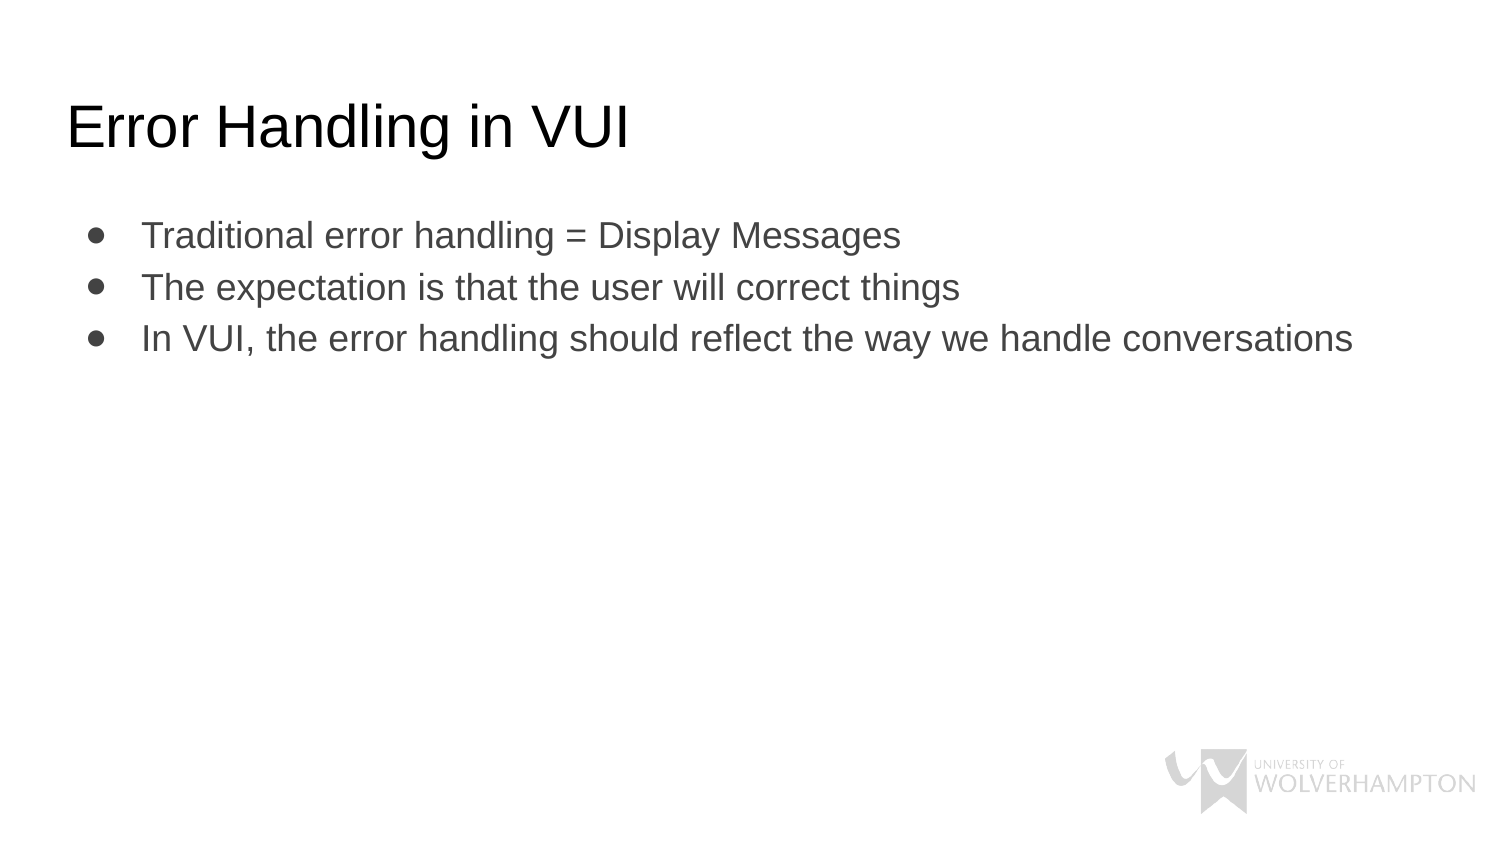

# Error Handling in VUI
Traditional error handling = Display Messages
The expectation is that the user will correct things
In VUI, the error handling should reflect the way we handle conversations